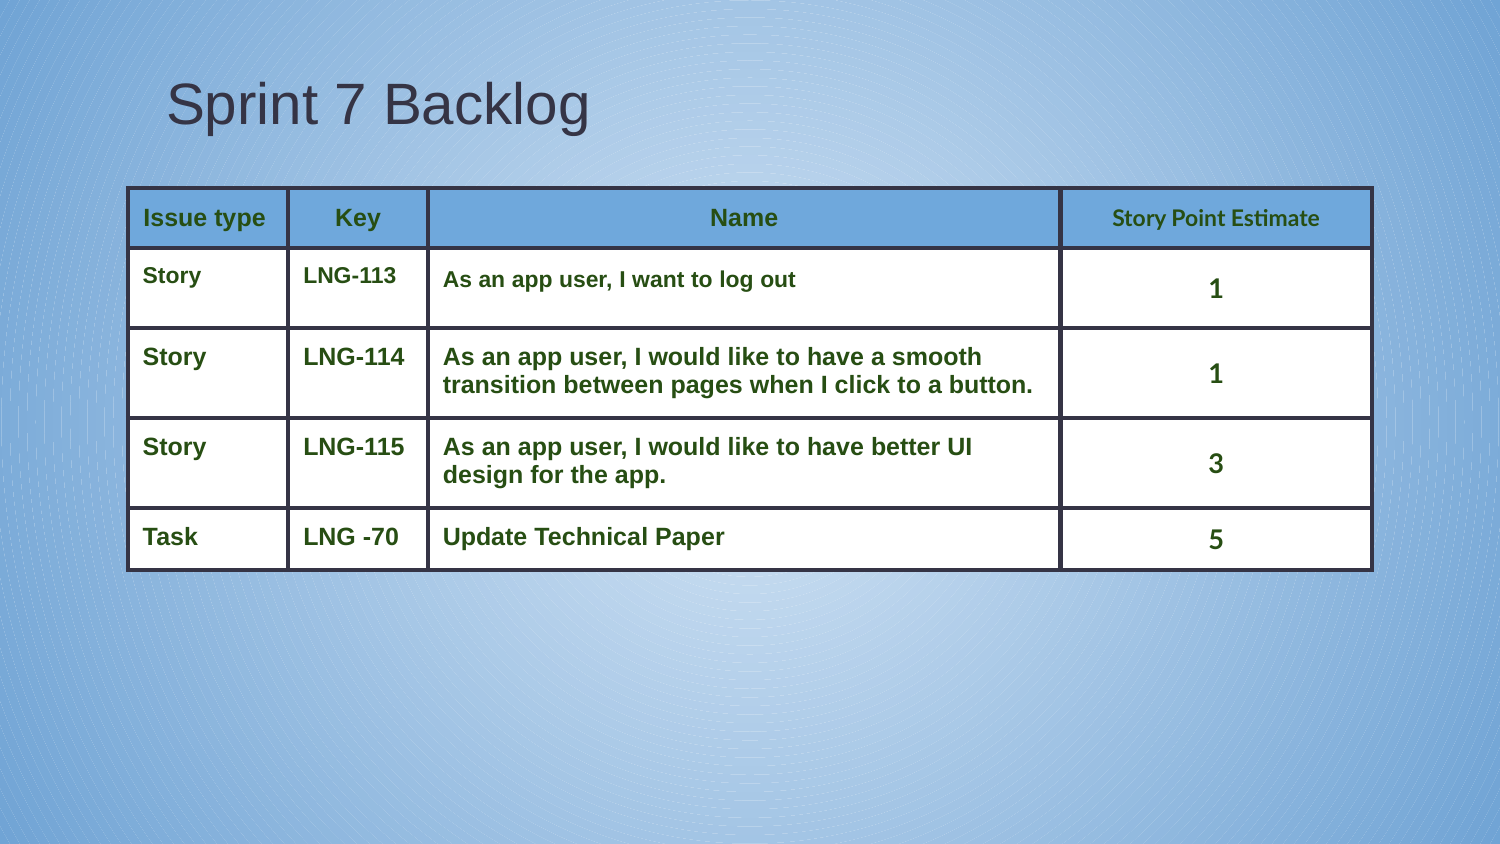

Sprint 7 Backlog
| Issue type | Key | Name | Story Point Estimate |
| --- | --- | --- | --- |
| Story | LNG-113 | As an app user, I want to log out | 1 |
| Story | LNG-114 | As an app user, I would like to have a smooth transition between pages when I click to a button. | 1 |
| Story | LNG-115 | As an app user, I would like to have better UI design for the app. | 3 |
| Task | LNG -70 | Update Technical Paper | 5 |